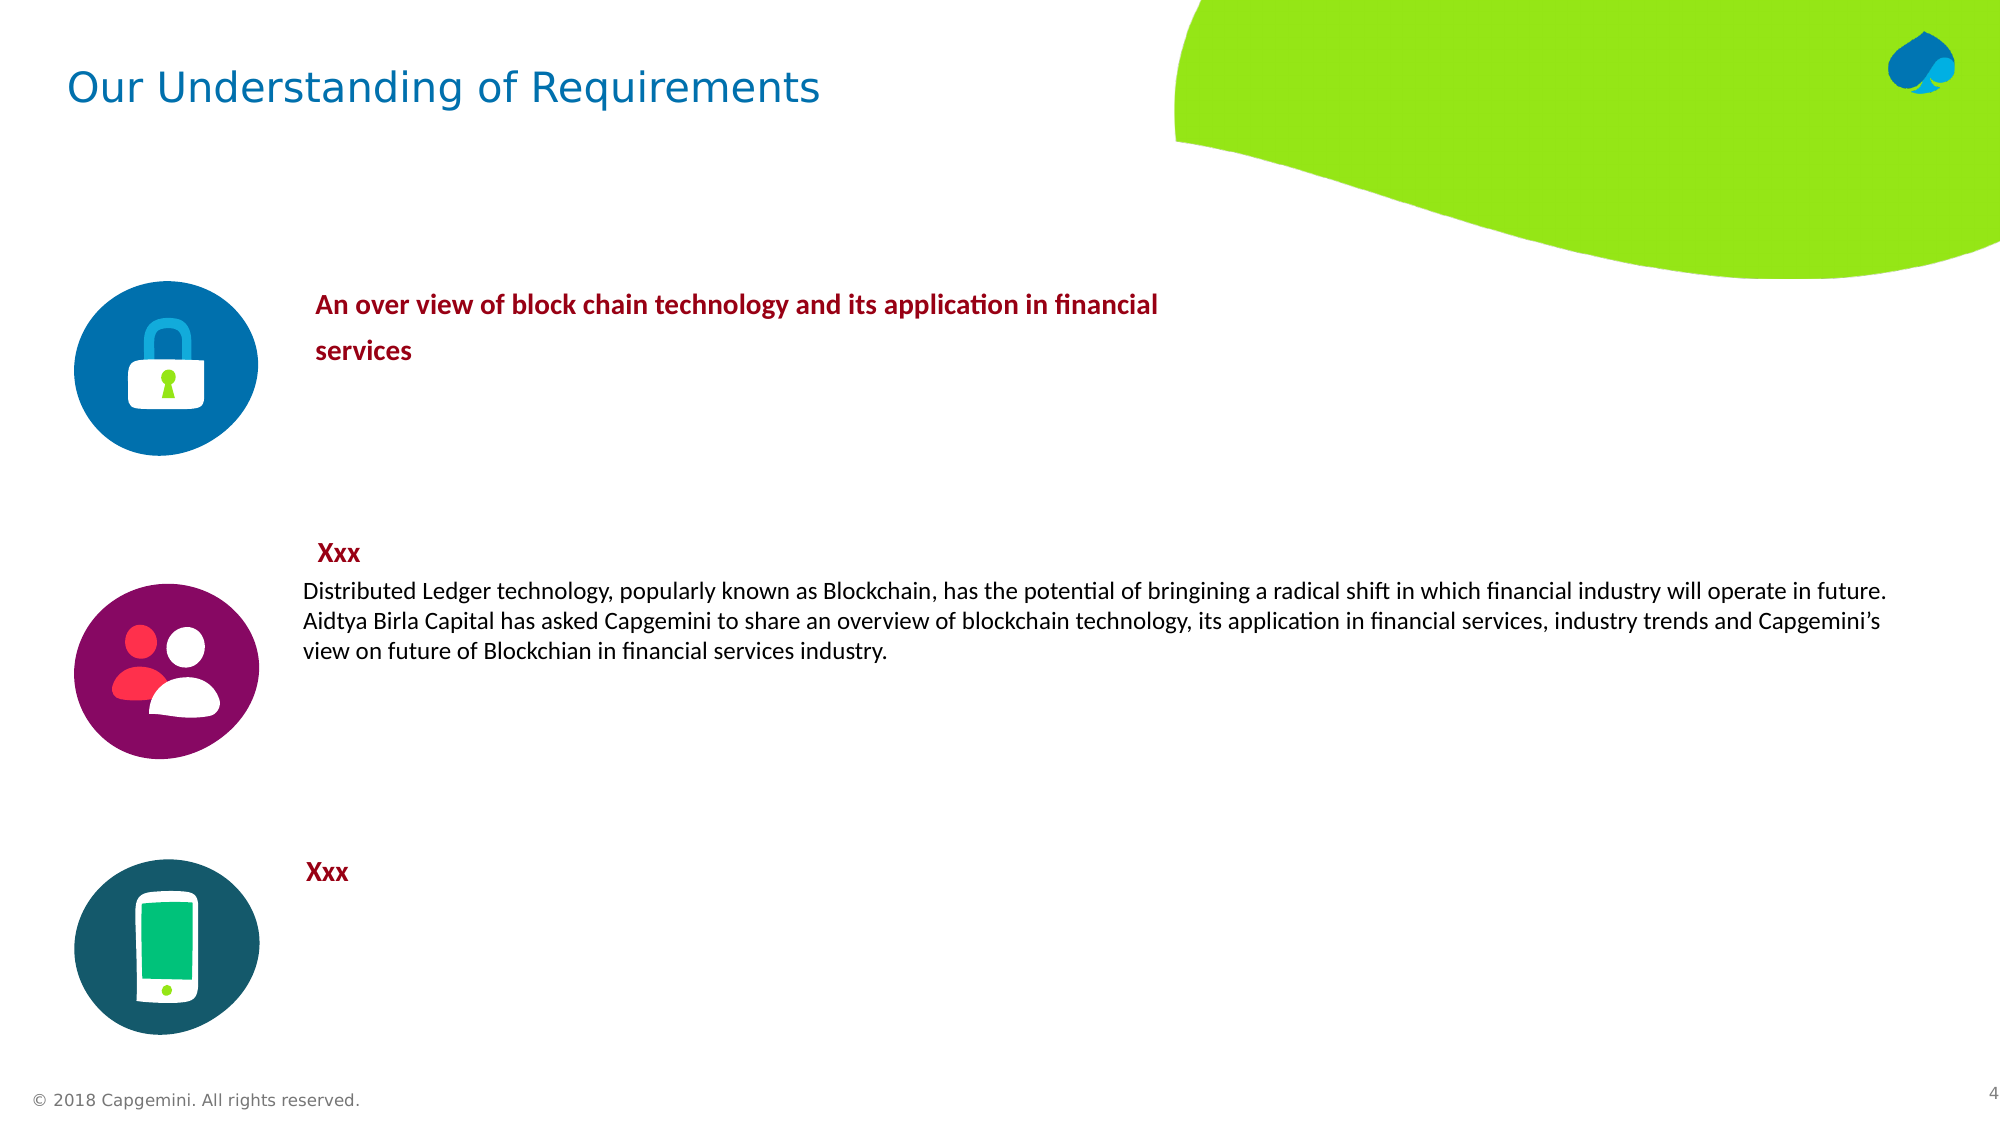

# Our Understanding of Requirements
An over view of block chain technology and its application in financial services

Xxx

Distributed Ledger technology, popularly known as Blockchain, has the potential of bringining a radical shift in which financial industry will operate in future. Aidtya Birla Capital has asked Capgemini to share an overview of blockchain technology, its application in financial services, industry trends and Capgemini’s view on future of Blockchian in financial services industry.
Xxx